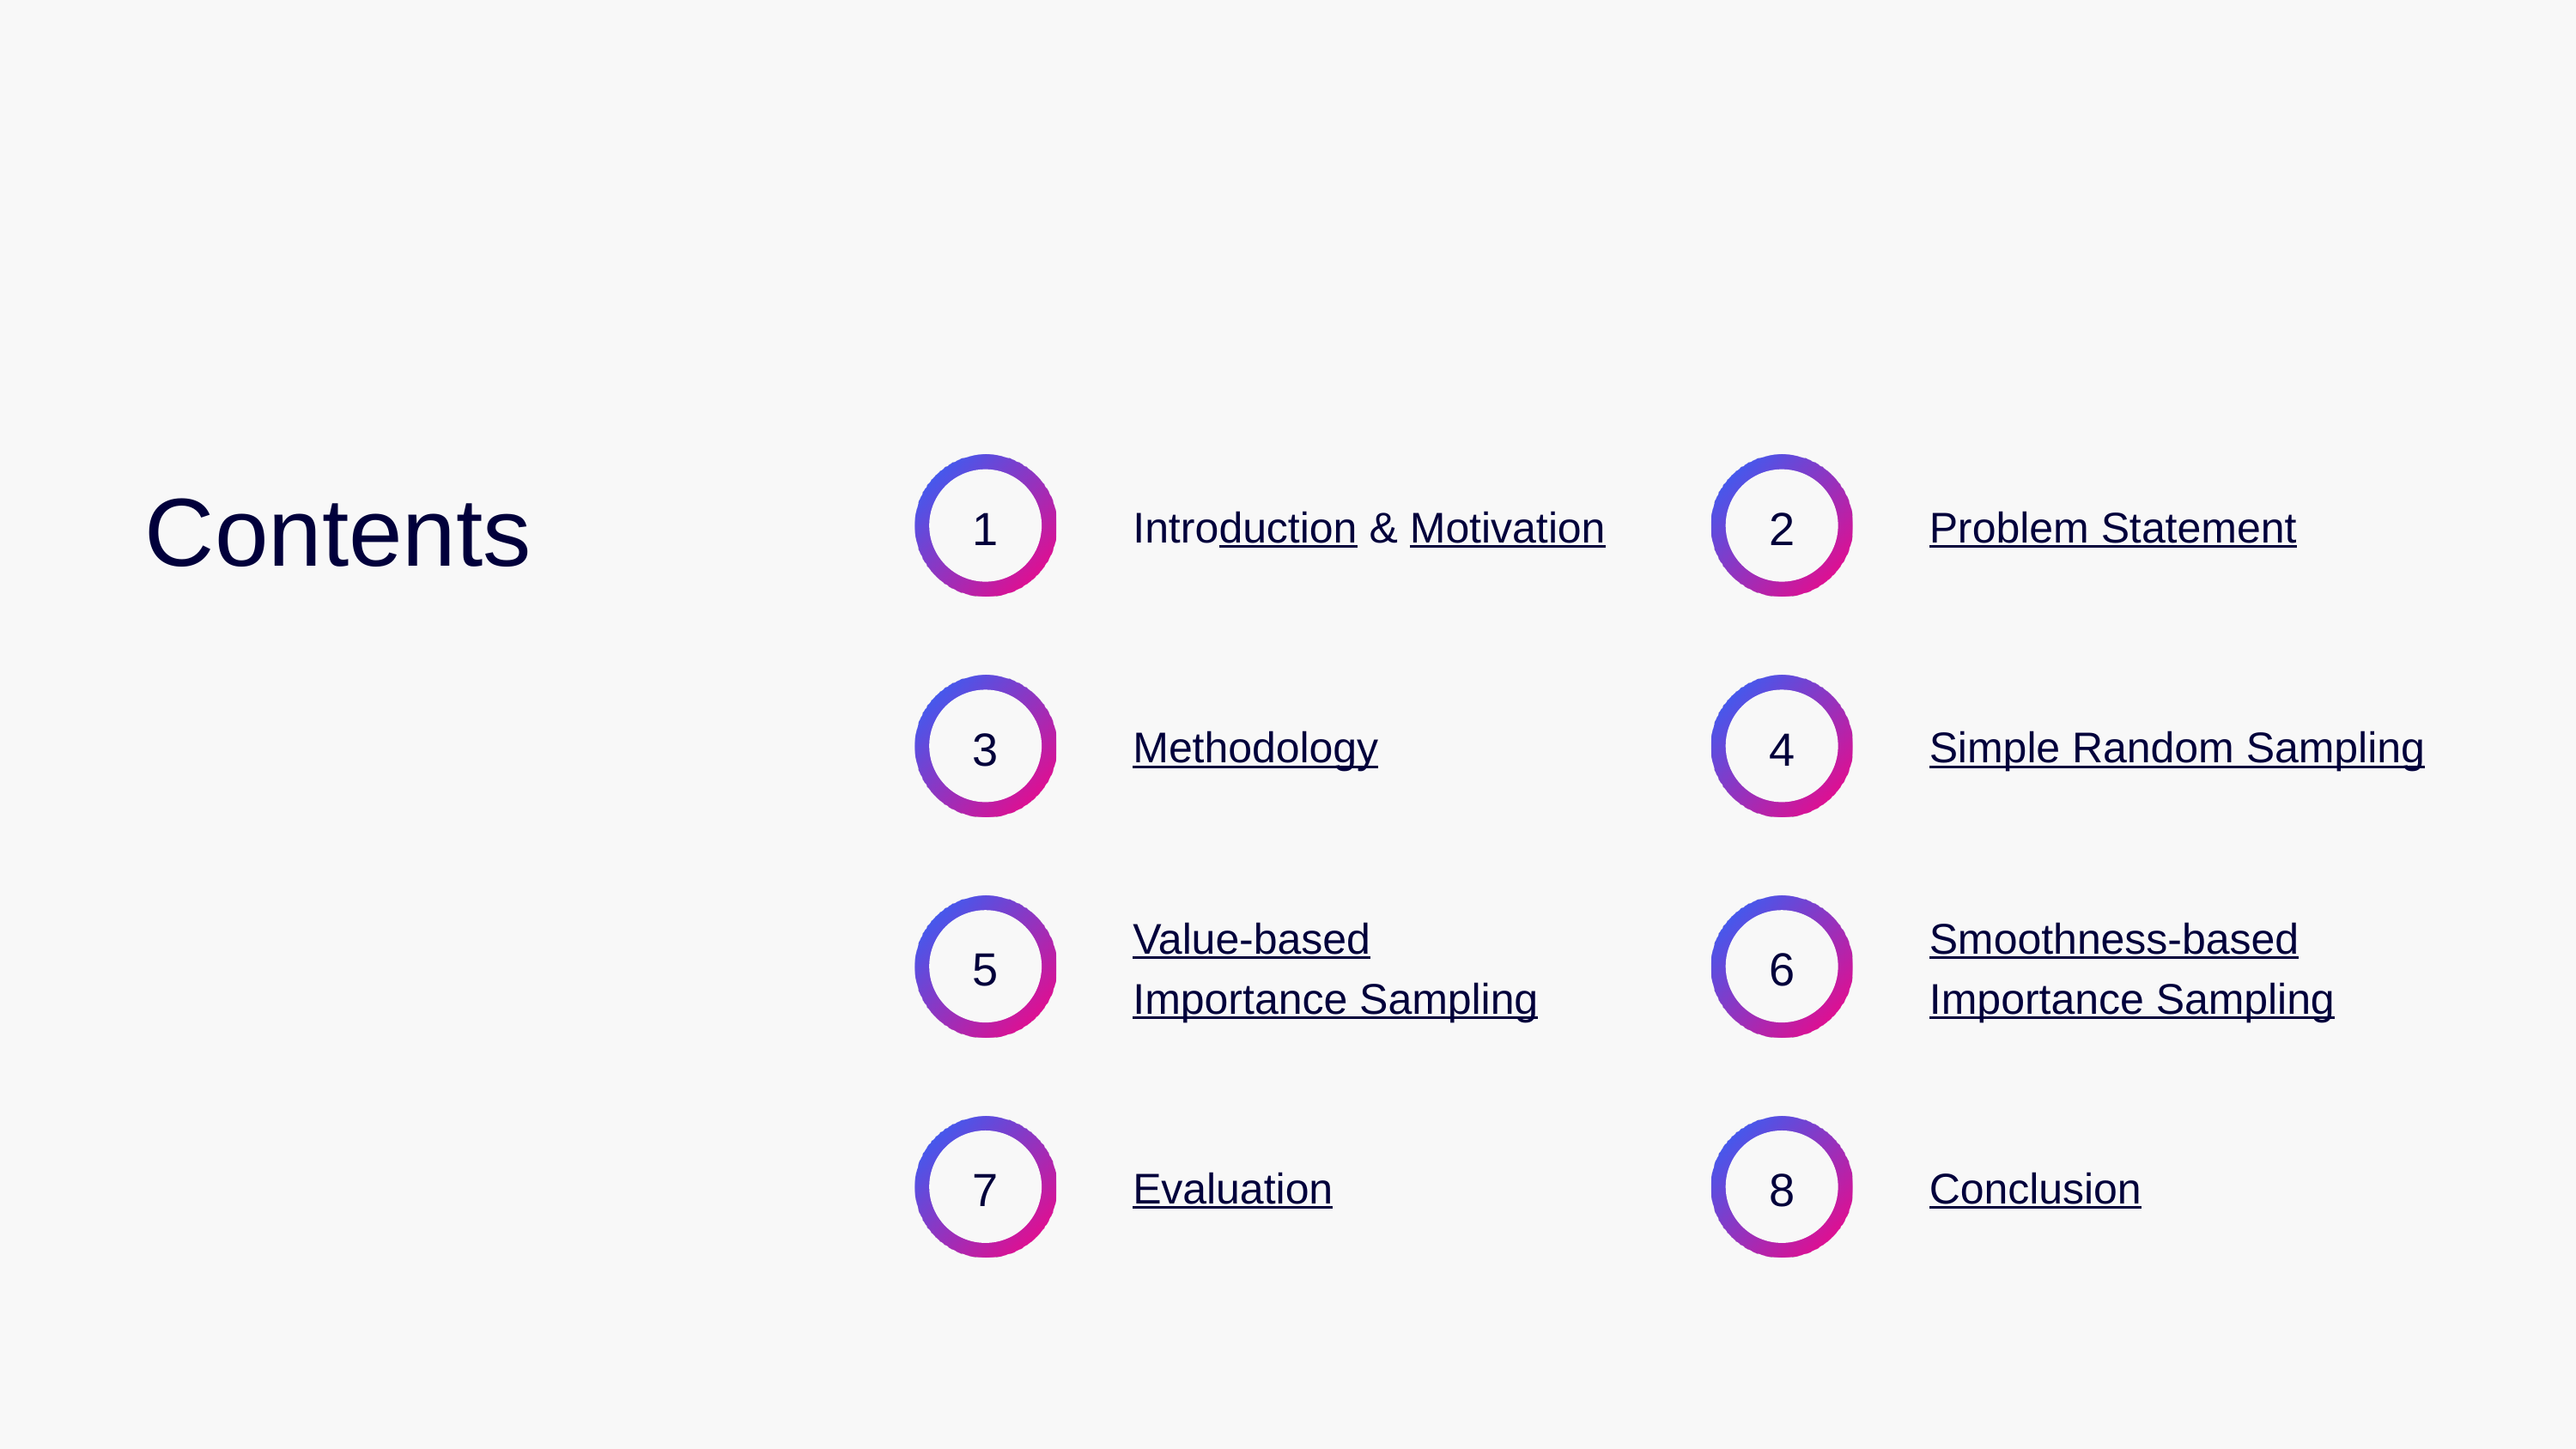

1

2
Contents
Introduction & Motivation
Problem Statement

3

4
Methodology
Simple Random Sampling

Value-based
Importance Sampling
Smoothness-based
Importance Sampling

5

6

7

8
Evaluation
Conclusion